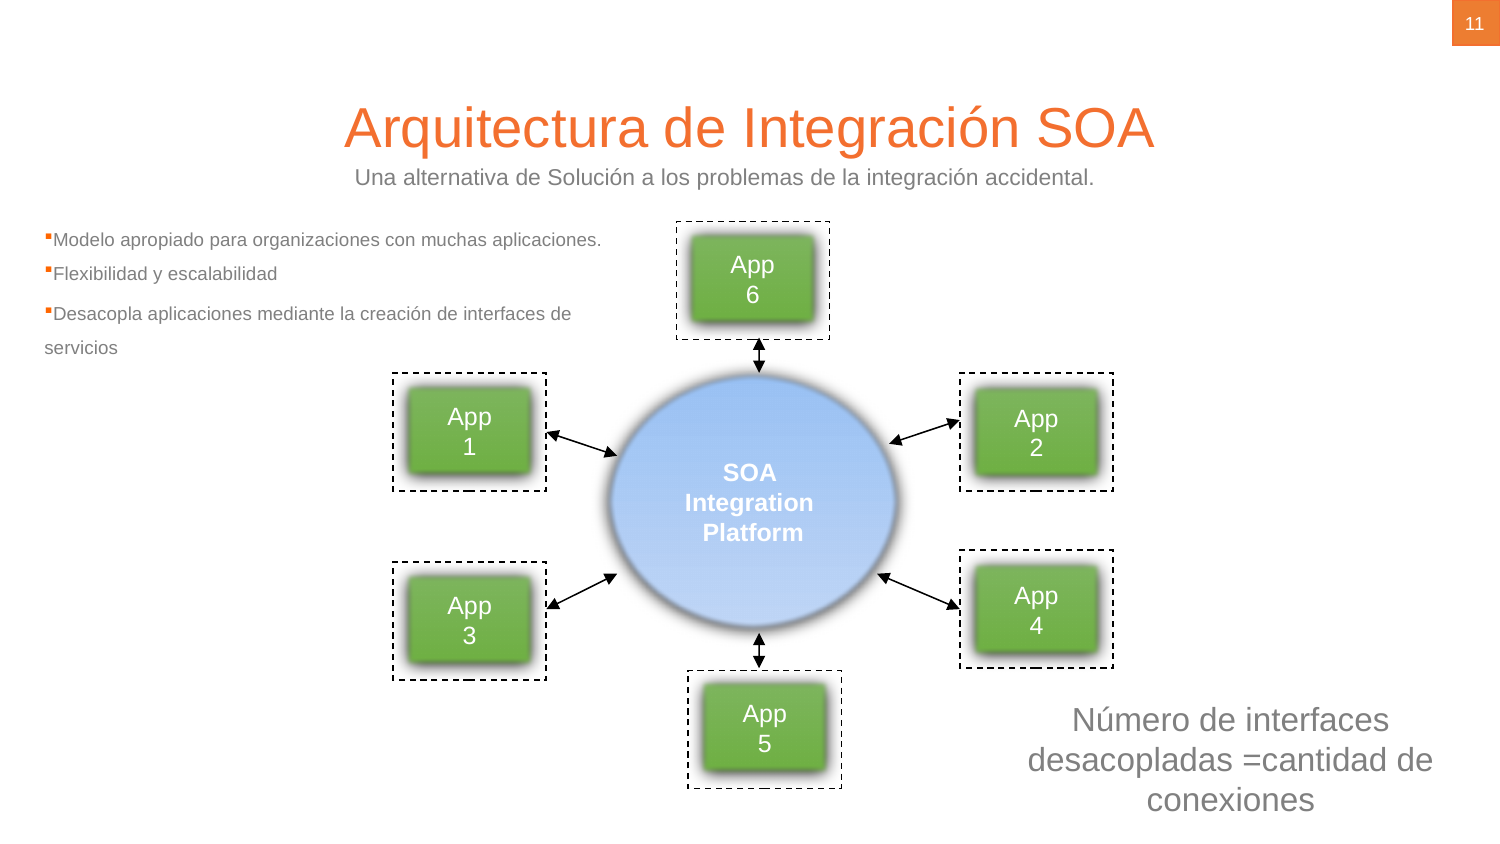

11
Arquitectura de Integración SOA
Una alternativa de Solución a los problemas de la integración accidental.
Modelo apropiado para organizaciones con muchas aplicaciones.
Flexibilidad y escalabilidad
Desacopla aplicaciones mediante la creación de interfaces de servicios

App
6

SOA
Integration
Platform

App
1
App
2

App
4
App
3

App
5
Número de interfaces desacopladas =cantidad de conexiones